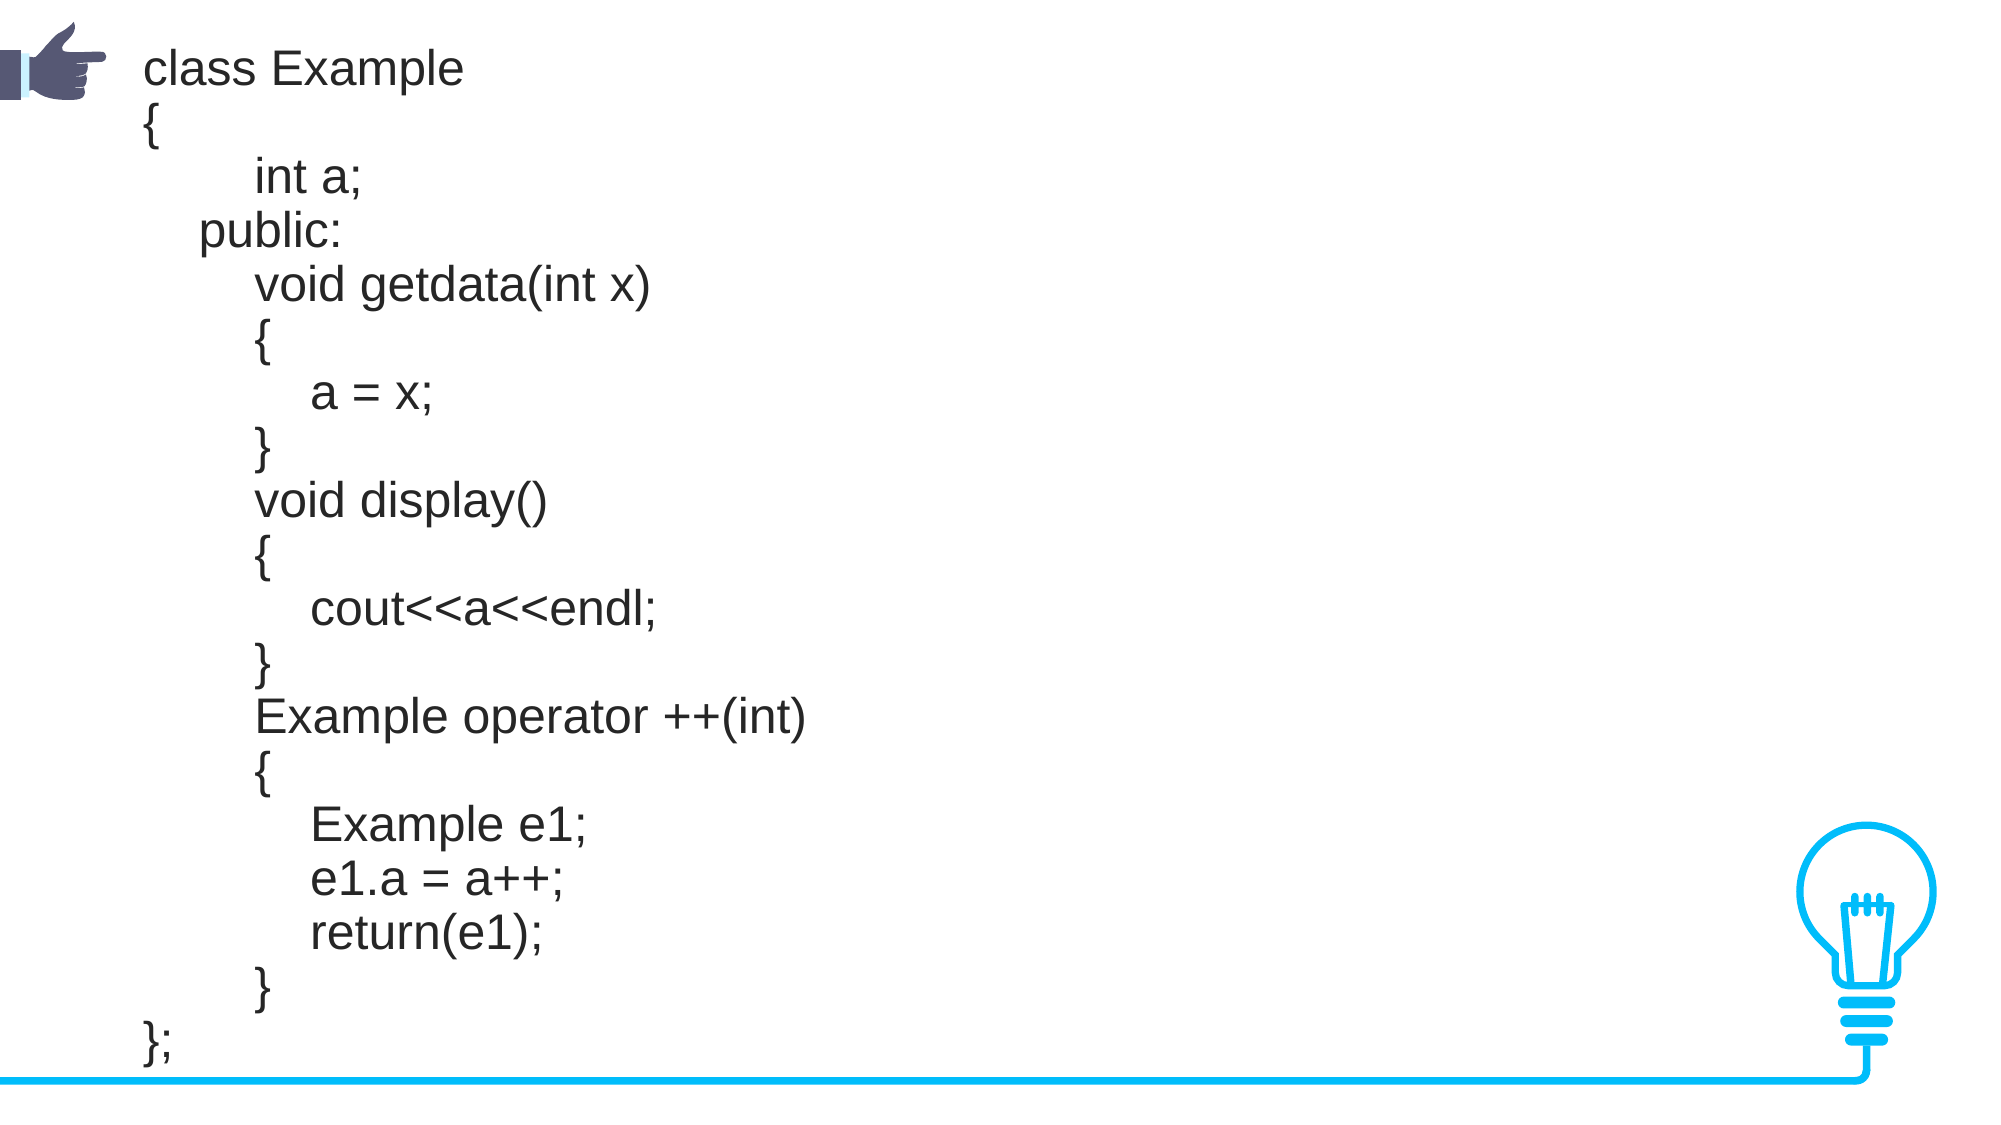

class Example
{
        int a;
    public:
        void getdata(int x)
        {
            a = x;
        }
        void display()
        {
            cout<<a<<endl;
        }
        Example operator ++(int)
        {   
            Example e1;
            e1.a = a++;
            return(e1);
        }
};